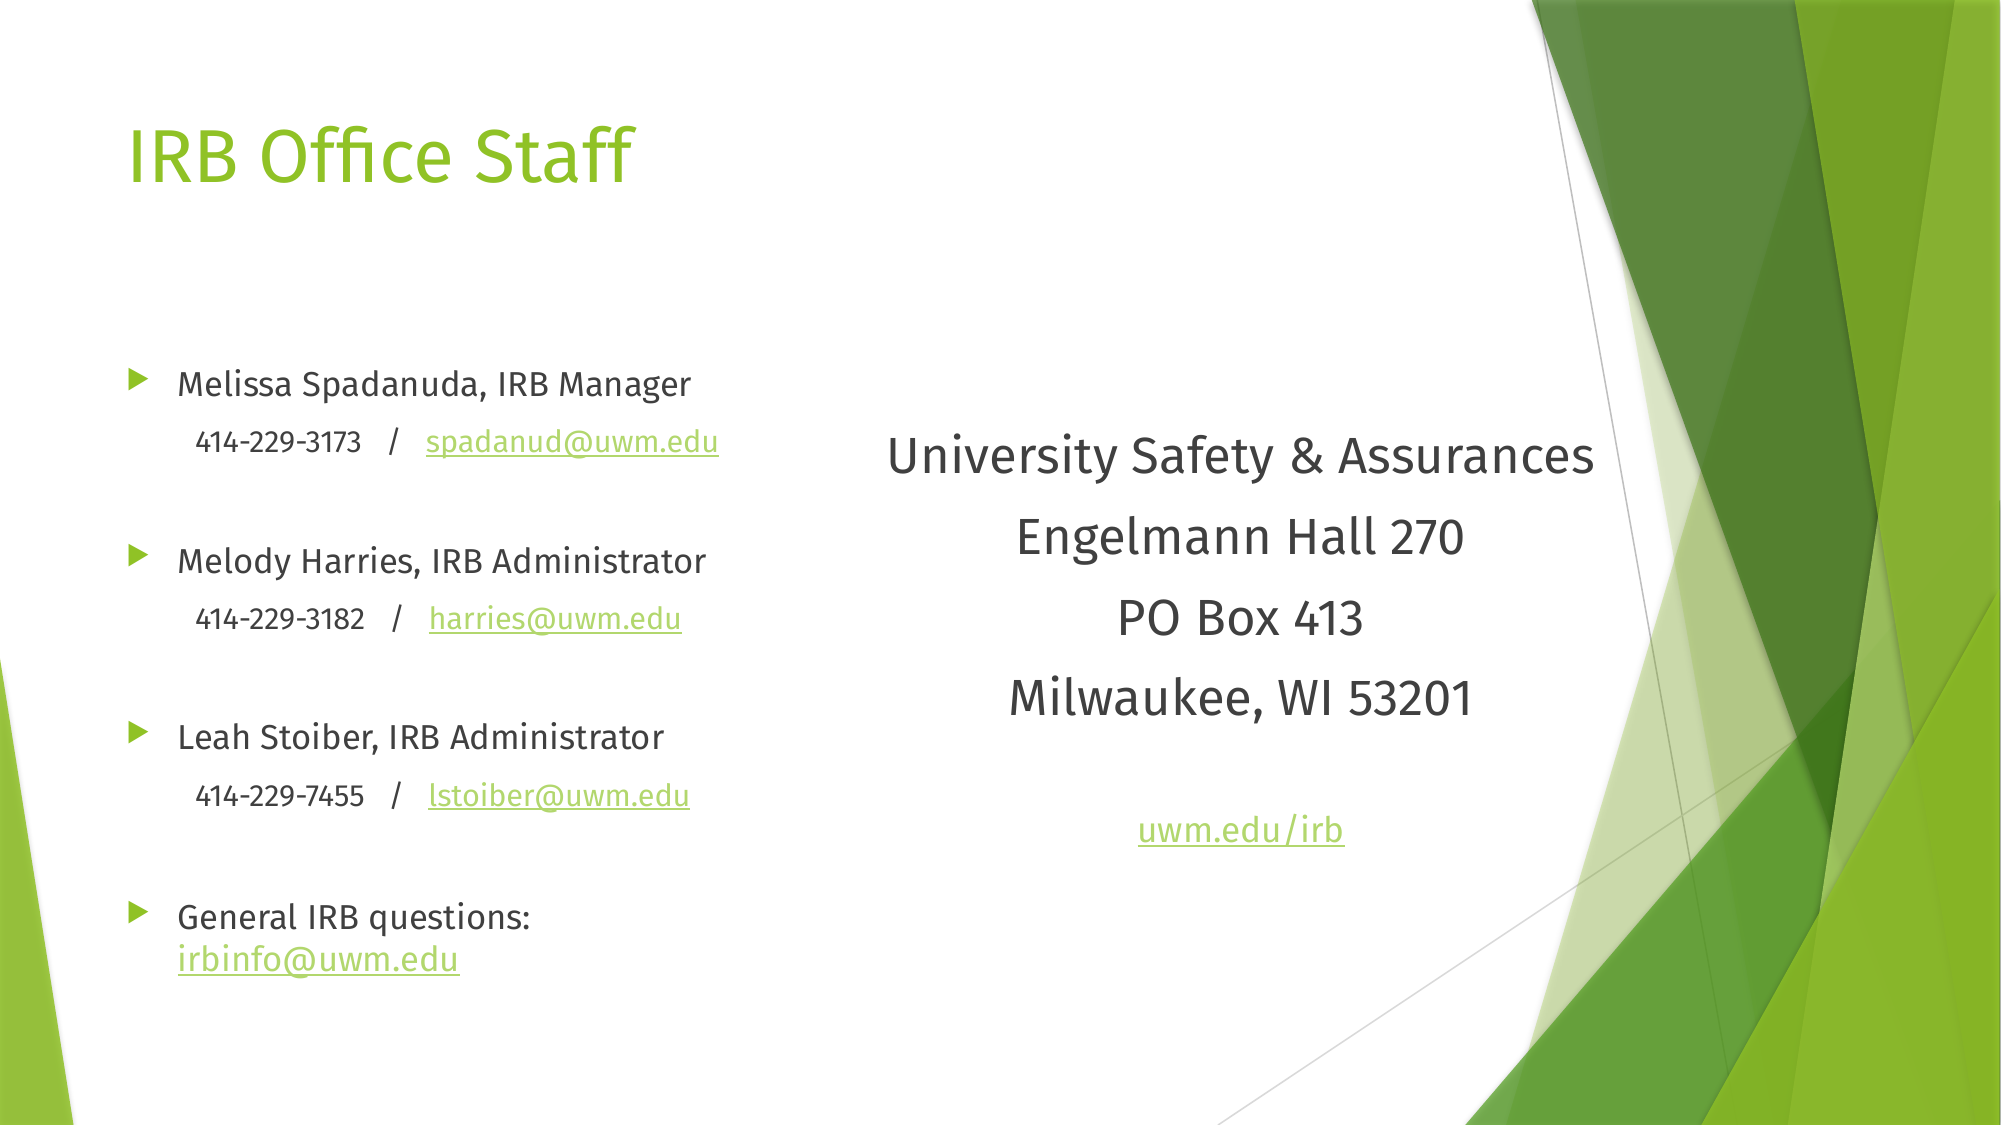

# IRB Office Staff
Melissa Spadanuda, IRB Manager
414-229-3173   /   spadanud@uwm.edu

Melody Harries, IRB Administrator
414-229-3182   /   harries@uwm.edu

Leah Stoiber, IRB Administrator
414-229-7455   /   lstoiber@uwm.edu

General IRB questions: irbinfo@uwm.edu
University Safety & Assurances
Engelmann Hall 270
PO Box 413
Milwaukee, WI 53201

uwm.edu/irb